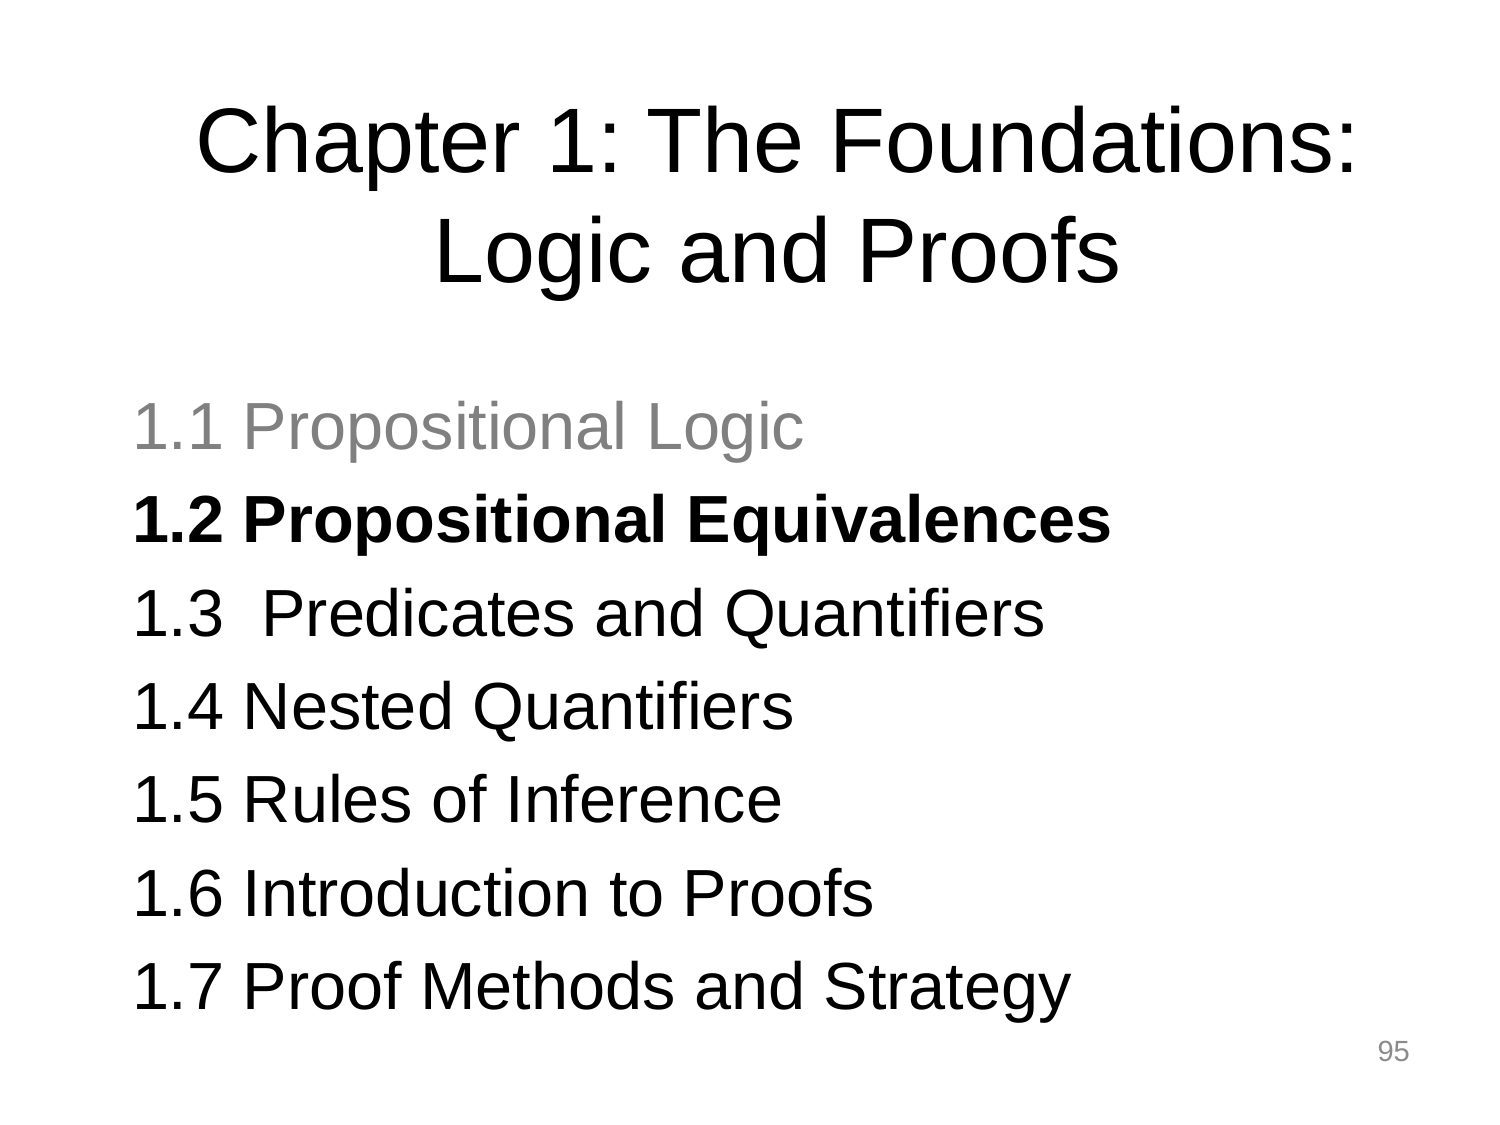

# Chapter 1: The Foundations: Logic and Proofs
1.1 Propositional Logic
1.2 Propositional Equivalences
1.3  Predicates and Quantifiers
1.4 Nested Quantifiers
1.5 Rules of Inference
1.6 Introduction to Proofs
1.7 Proof Methods and Strategy
95